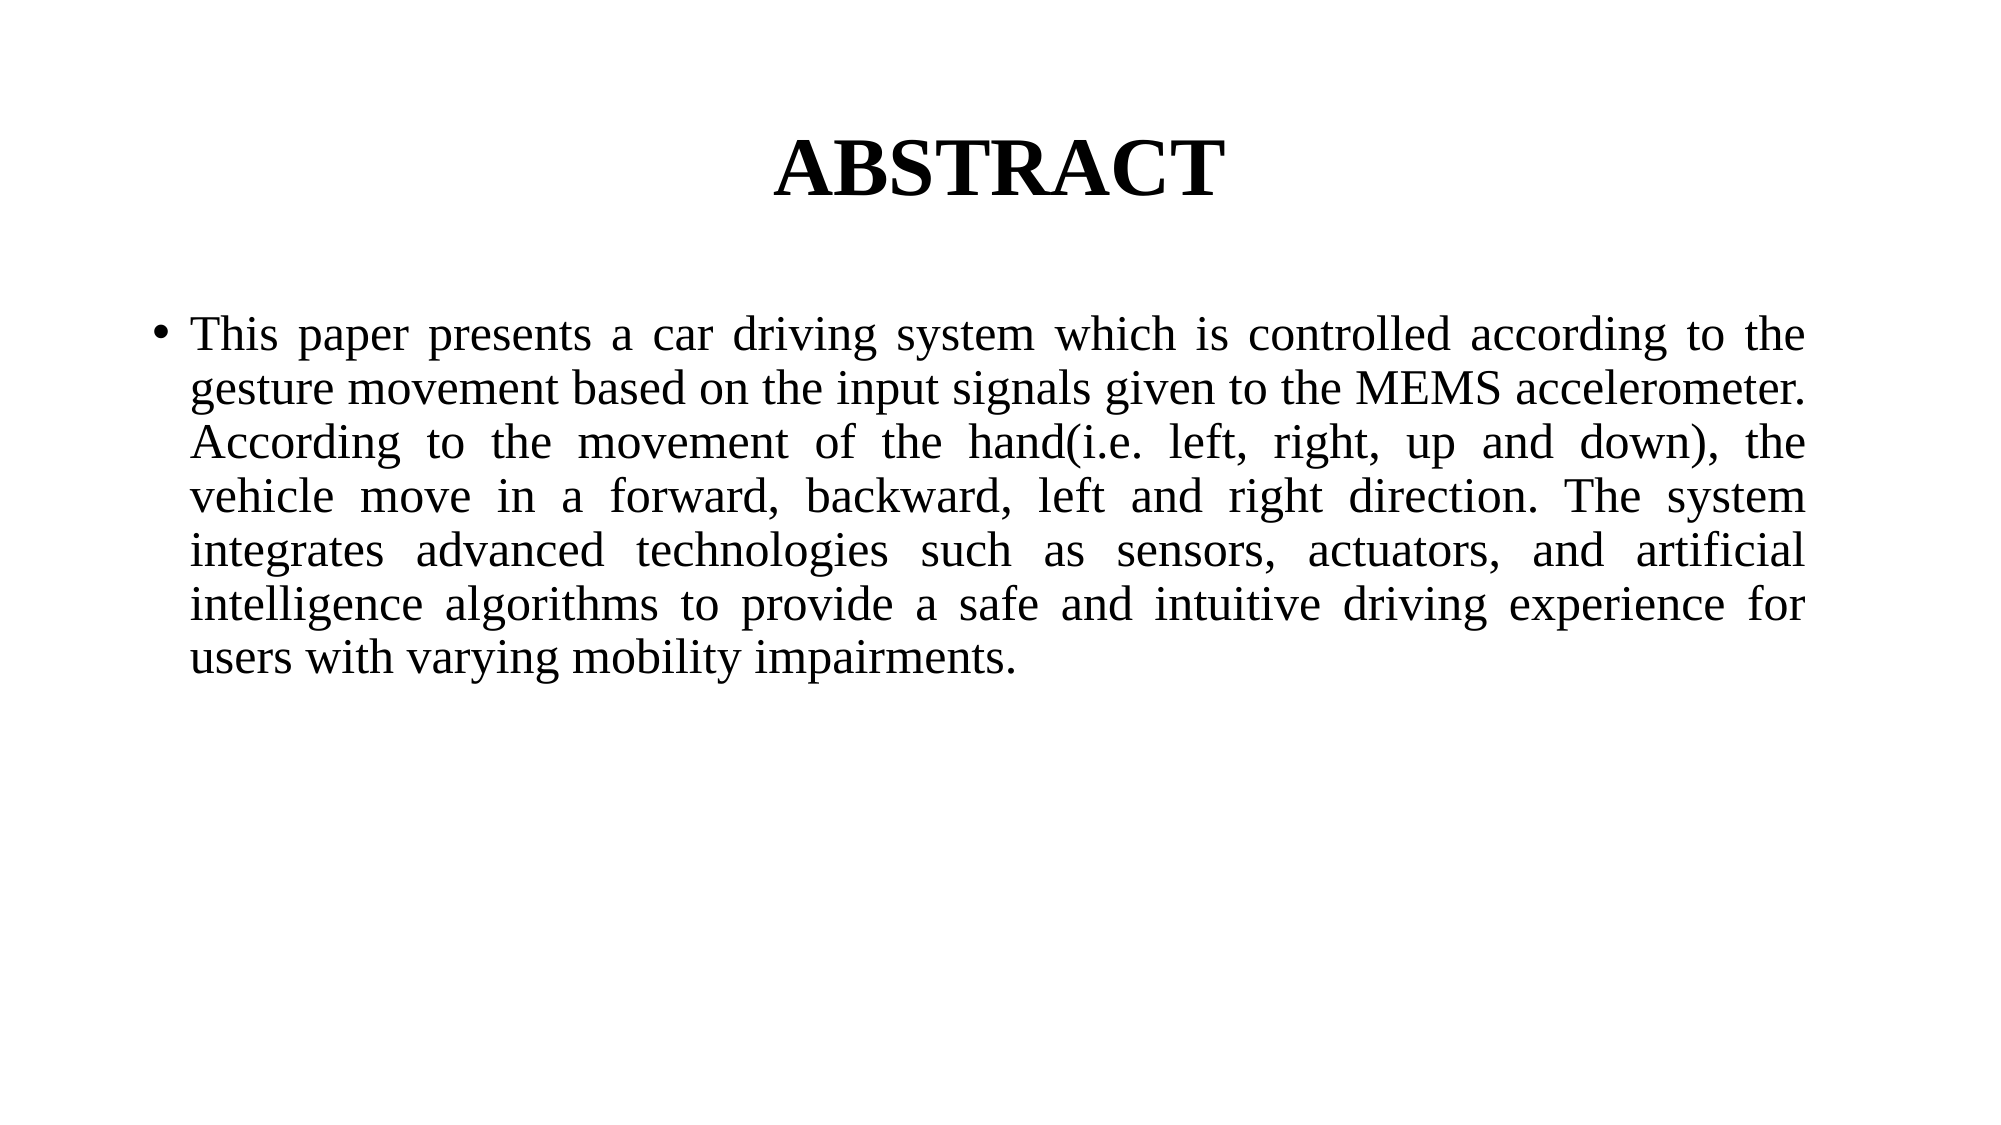

# ABSTRACT
This paper presents a car driving system which is controlled according to the gesture movement based on the input signals given to the MEMS accelerometer. According to the movement of the hand(i.e. left, right, up and down), the vehicle move in a forward, backward, left and right direction. The system integrates advanced technologies such as sensors, actuators, and artificial intelligence algorithms to provide a safe and intuitive driving experience for users with varying mobility impairments.